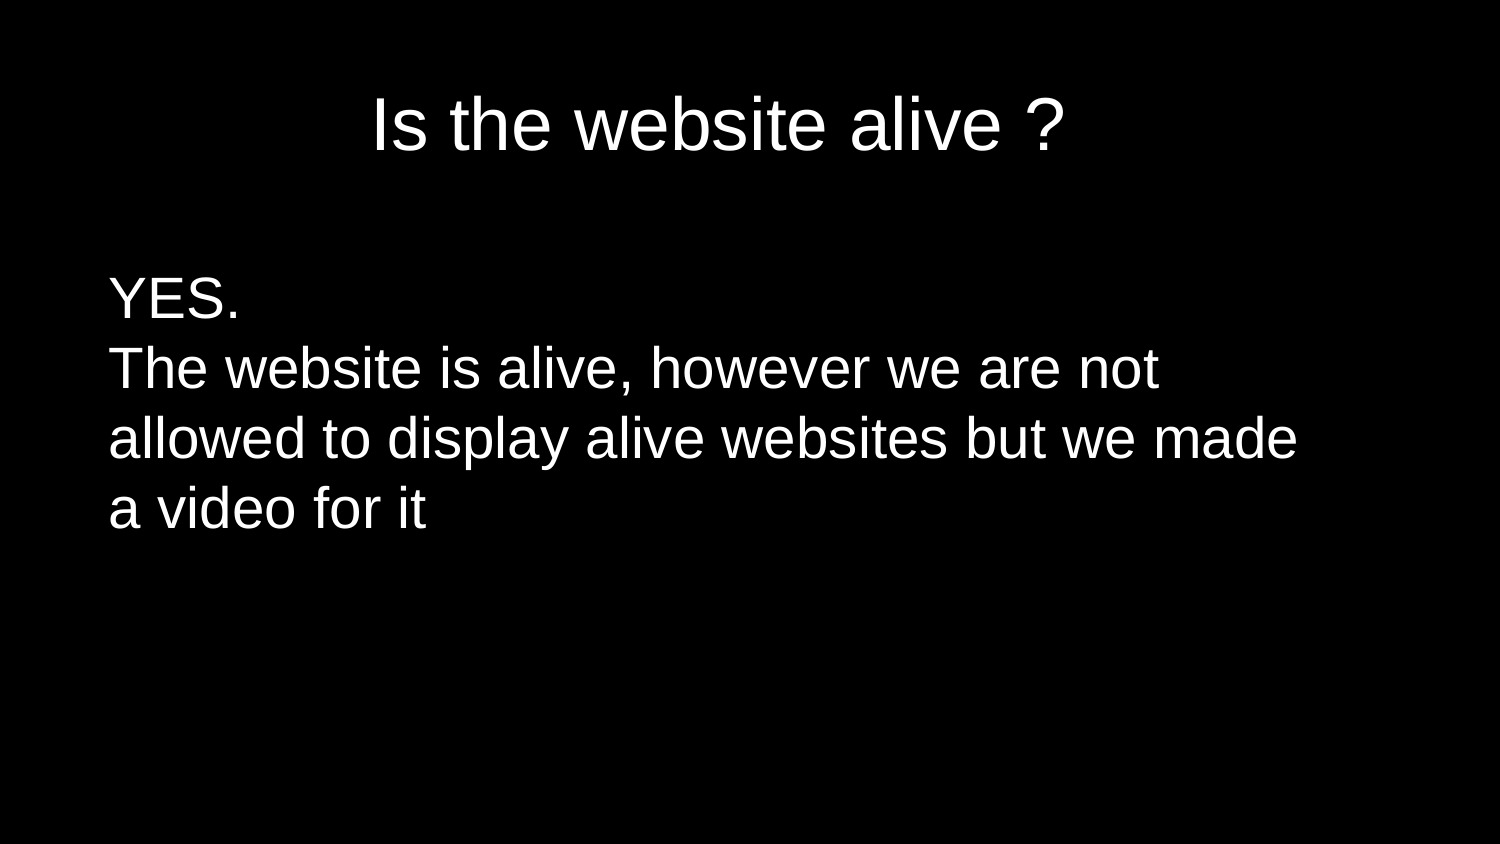

# Is the website alive ?
YES.
The website is alive, however we are not allowed to display alive websites but we made a video for it